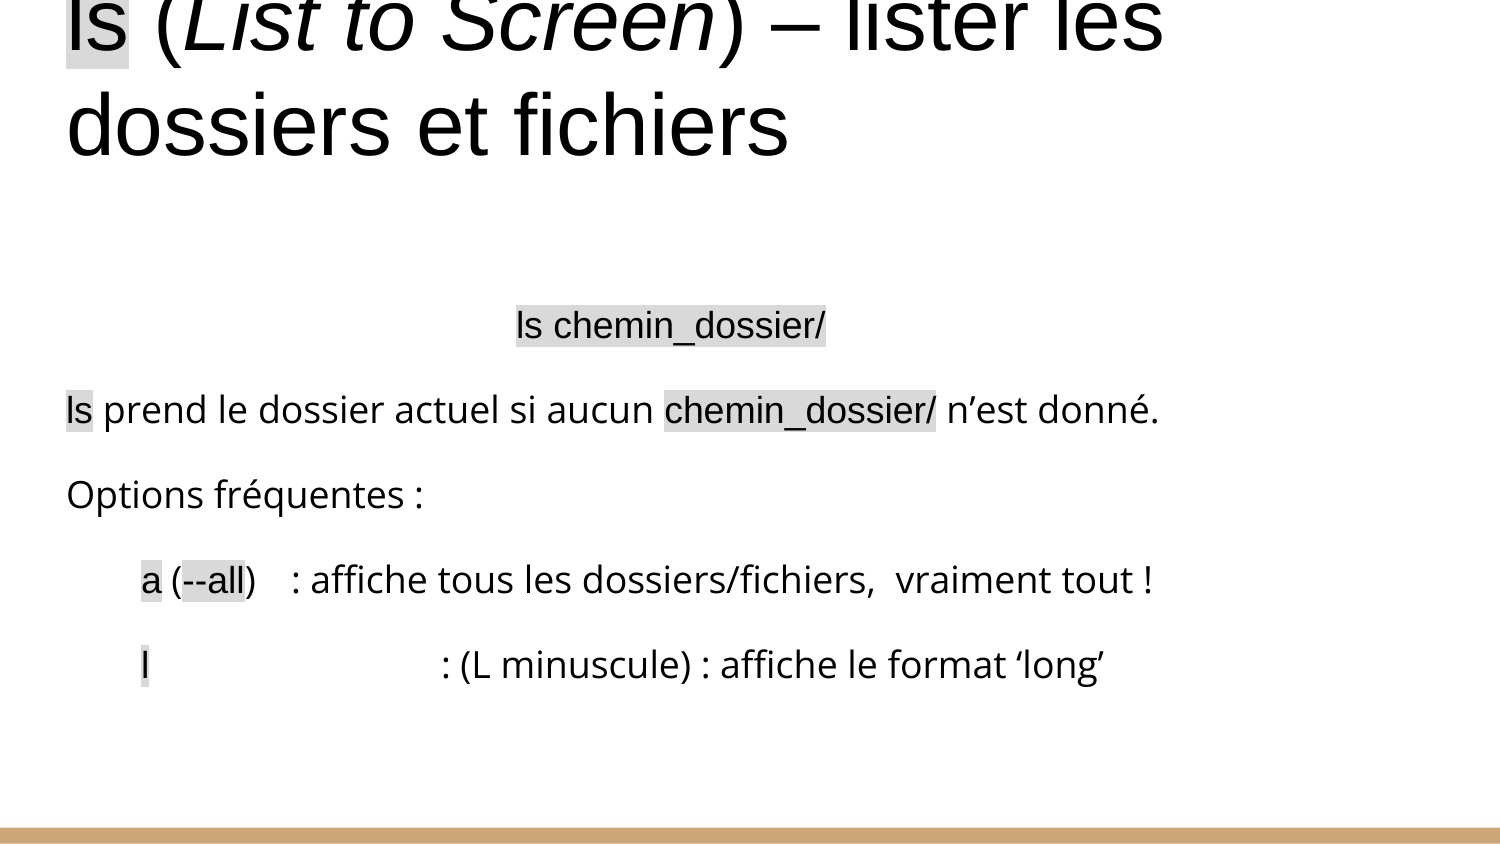

# ls (List to Screen) – lister les dossiers et fichiers

	ls chemin_dossier/
ls prend le dossier actuel si aucun chemin_dossier/ n’est donné.
Options fréquentes :
a (--all) 	: affiche tous les dossiers/fichiers,  vraiment tout !
l 		: (L minuscule) : affiche le format ‘long’